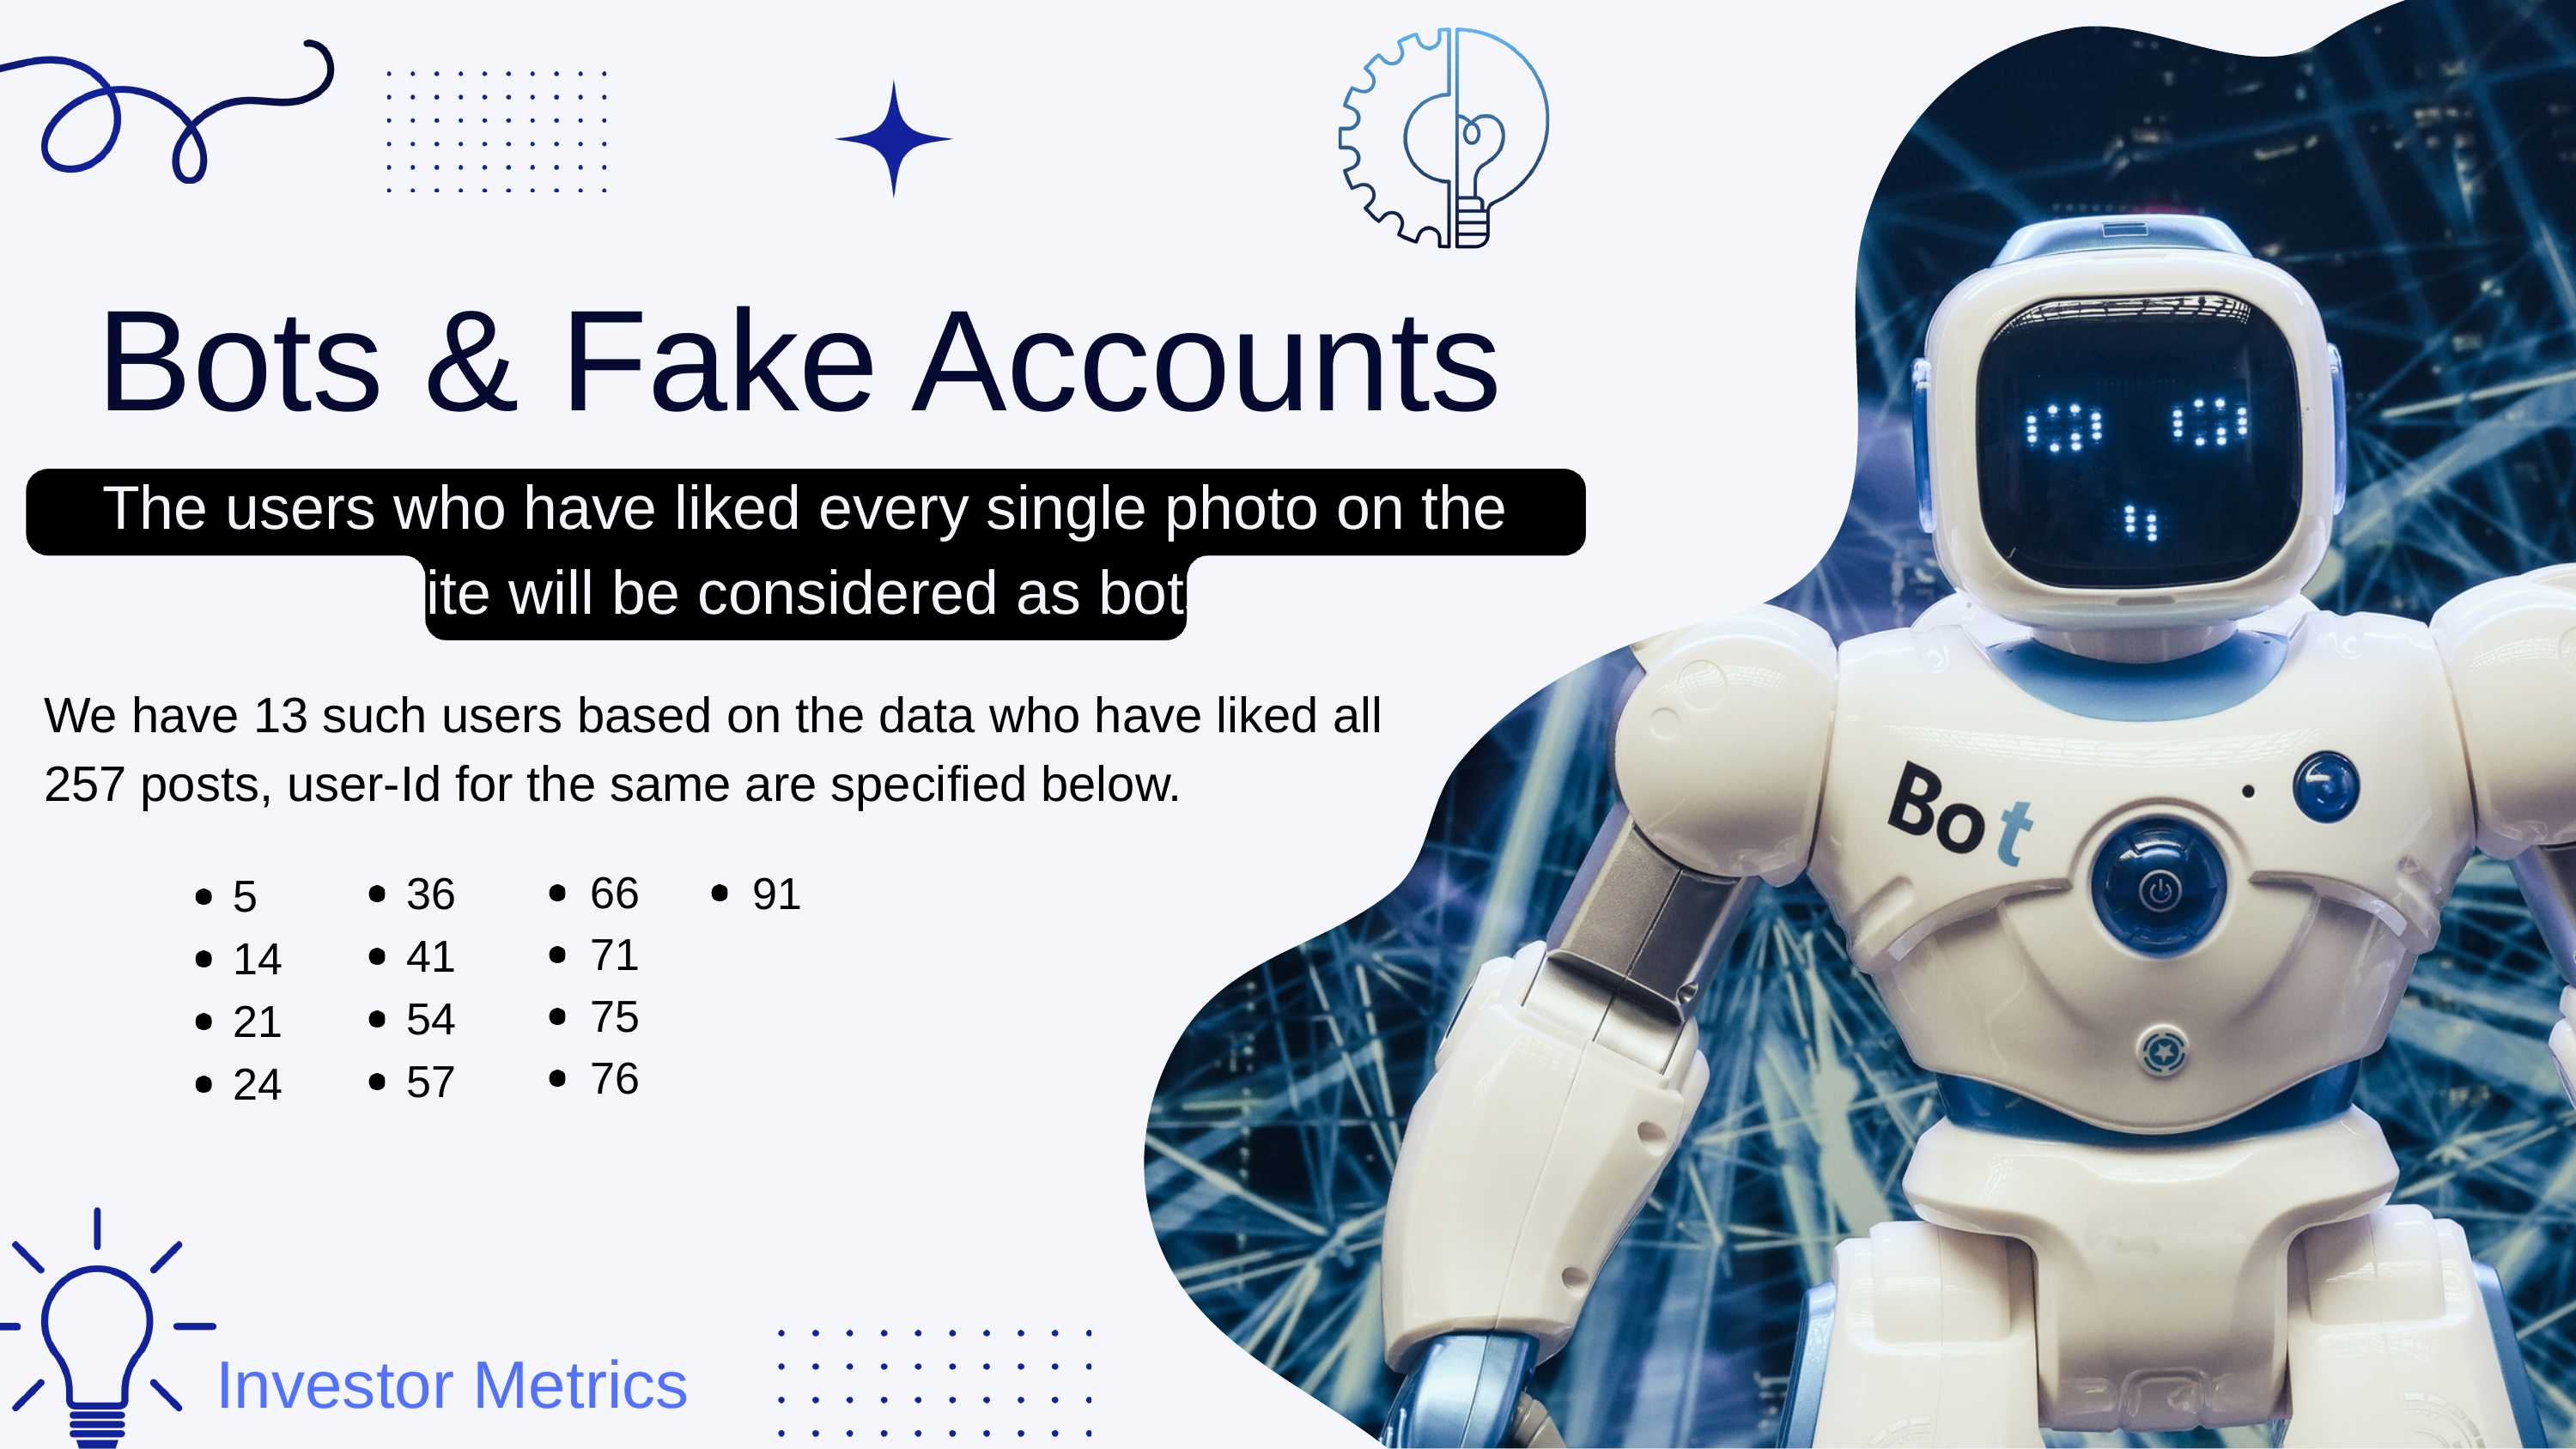

Bots & Fake Accounts
The users who have liked every single photo on the site will be considered as bots

We have 13 such users based on the data who have liked all 257 posts, user-Id for the same are specified below.
36 41 54 57
66 71 75 76
91
5 14 21 24

Investor Metrics